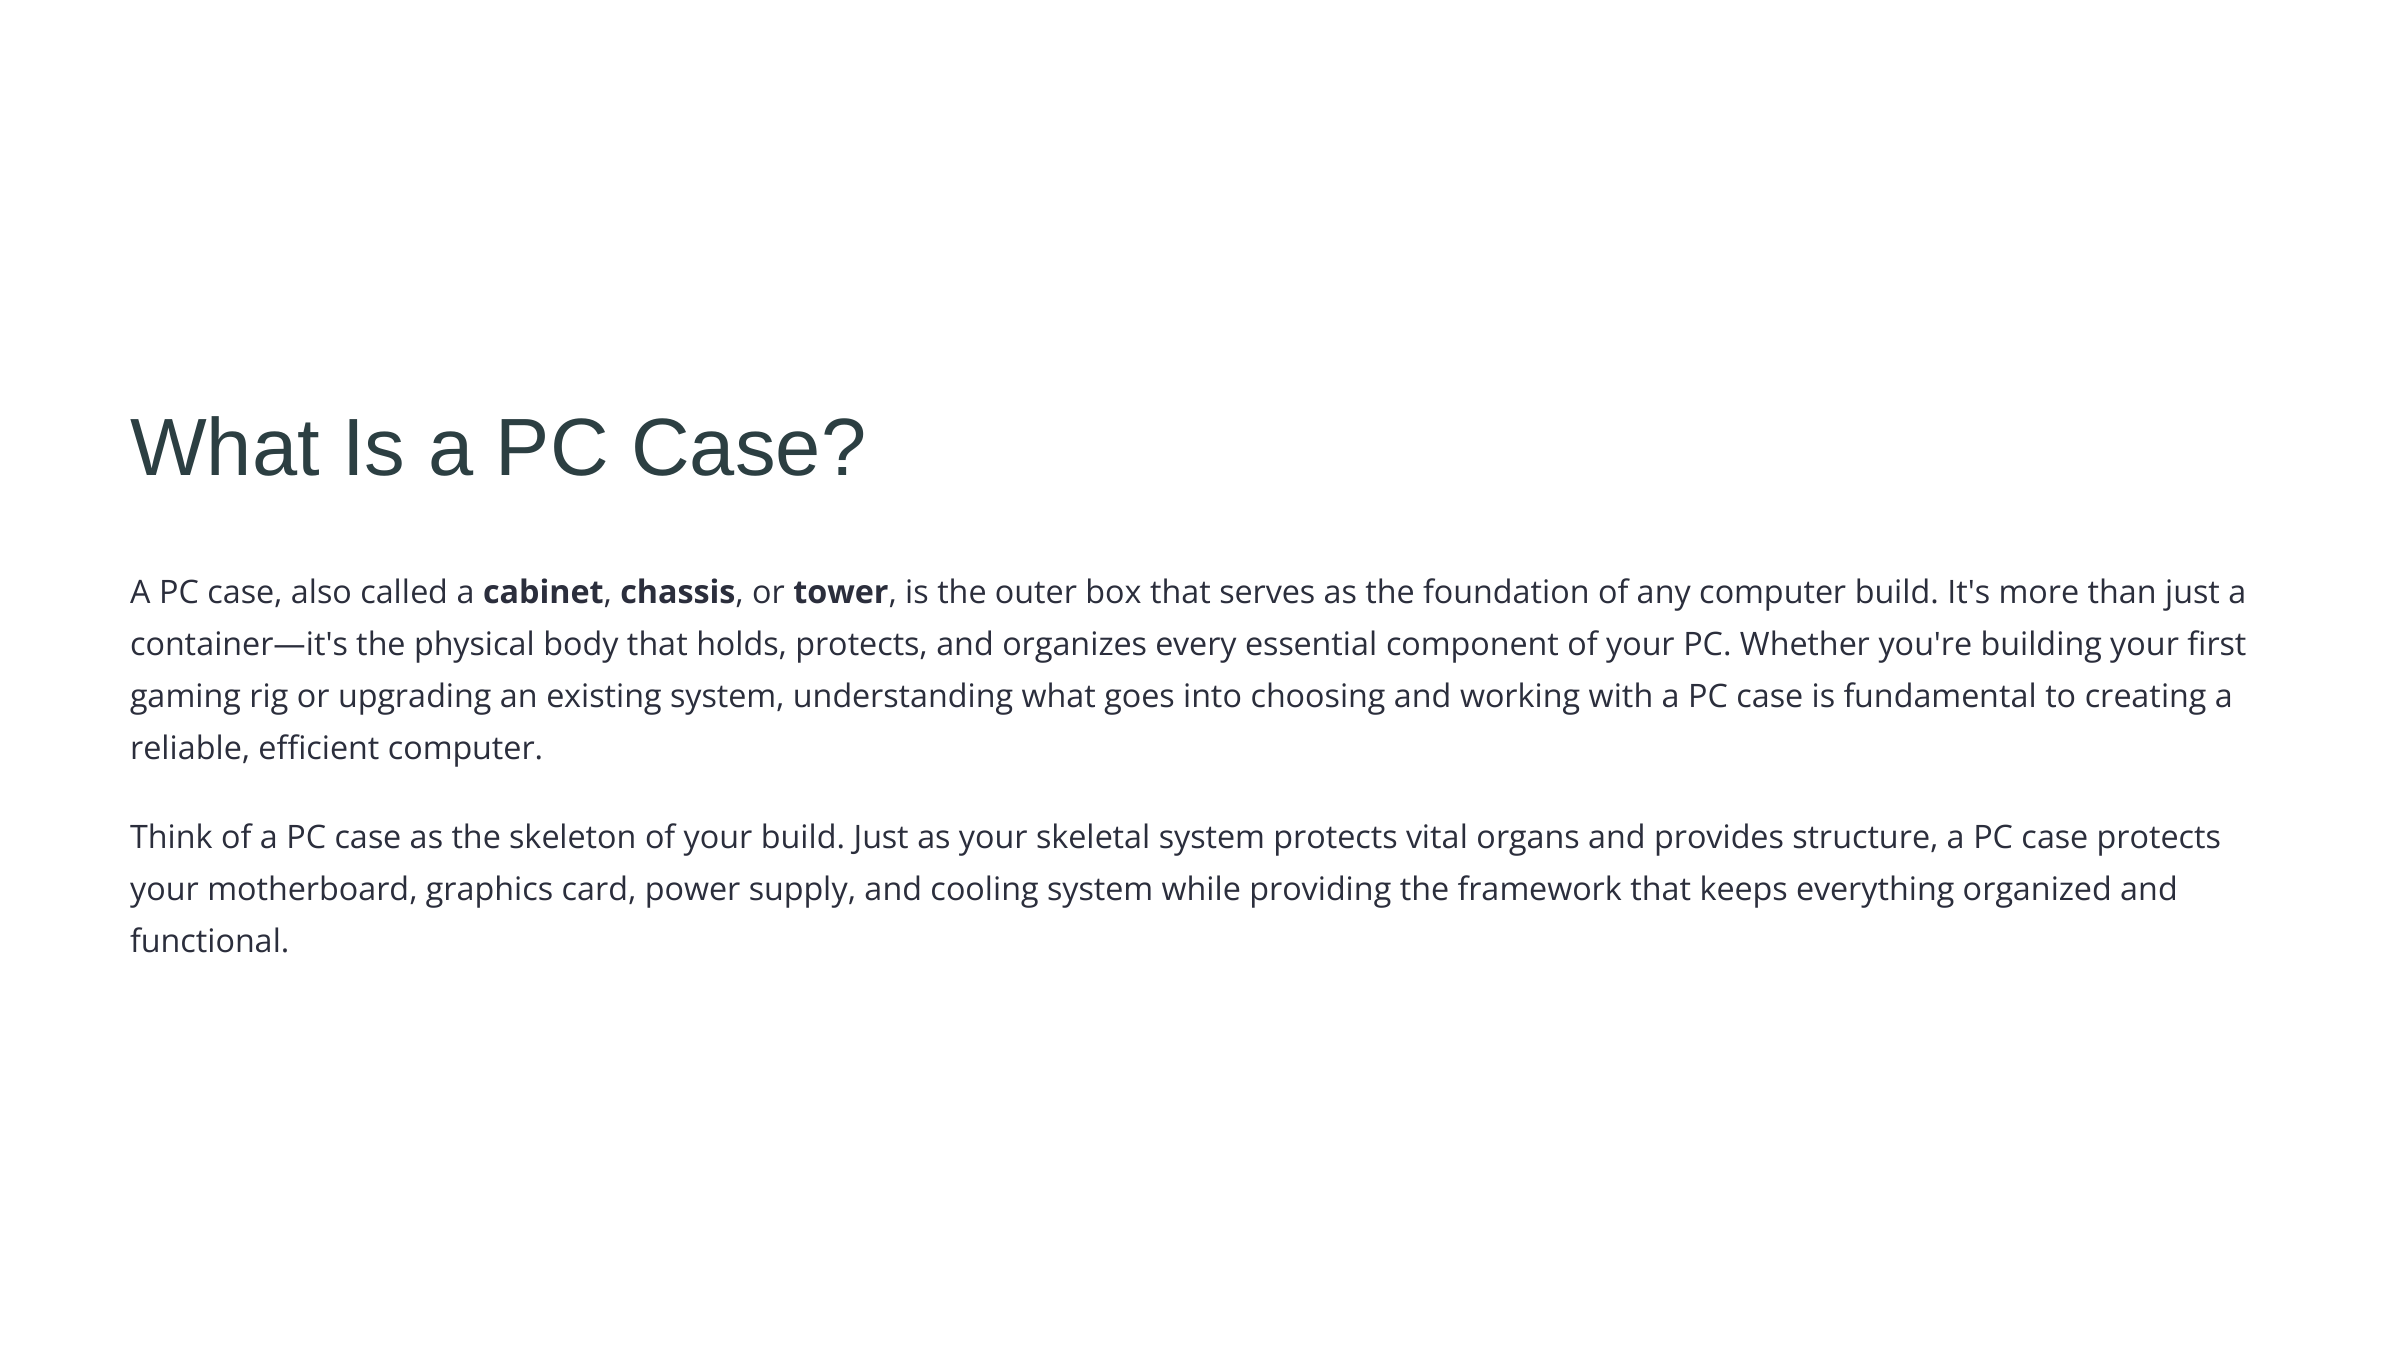

What Is a PC Case?
A PC case, also called a cabinet, chassis, or tower, is the outer box that serves as the foundation of any computer build. It's more than just a container—it's the physical body that holds, protects, and organizes every essential component of your PC. Whether you're building your first gaming rig or upgrading an existing system, understanding what goes into choosing and working with a PC case is fundamental to creating a reliable, efficient computer.
Think of a PC case as the skeleton of your build. Just as your skeletal system protects vital organs and provides structure, a PC case protects your motherboard, graphics card, power supply, and cooling system while providing the framework that keeps everything organized and functional.